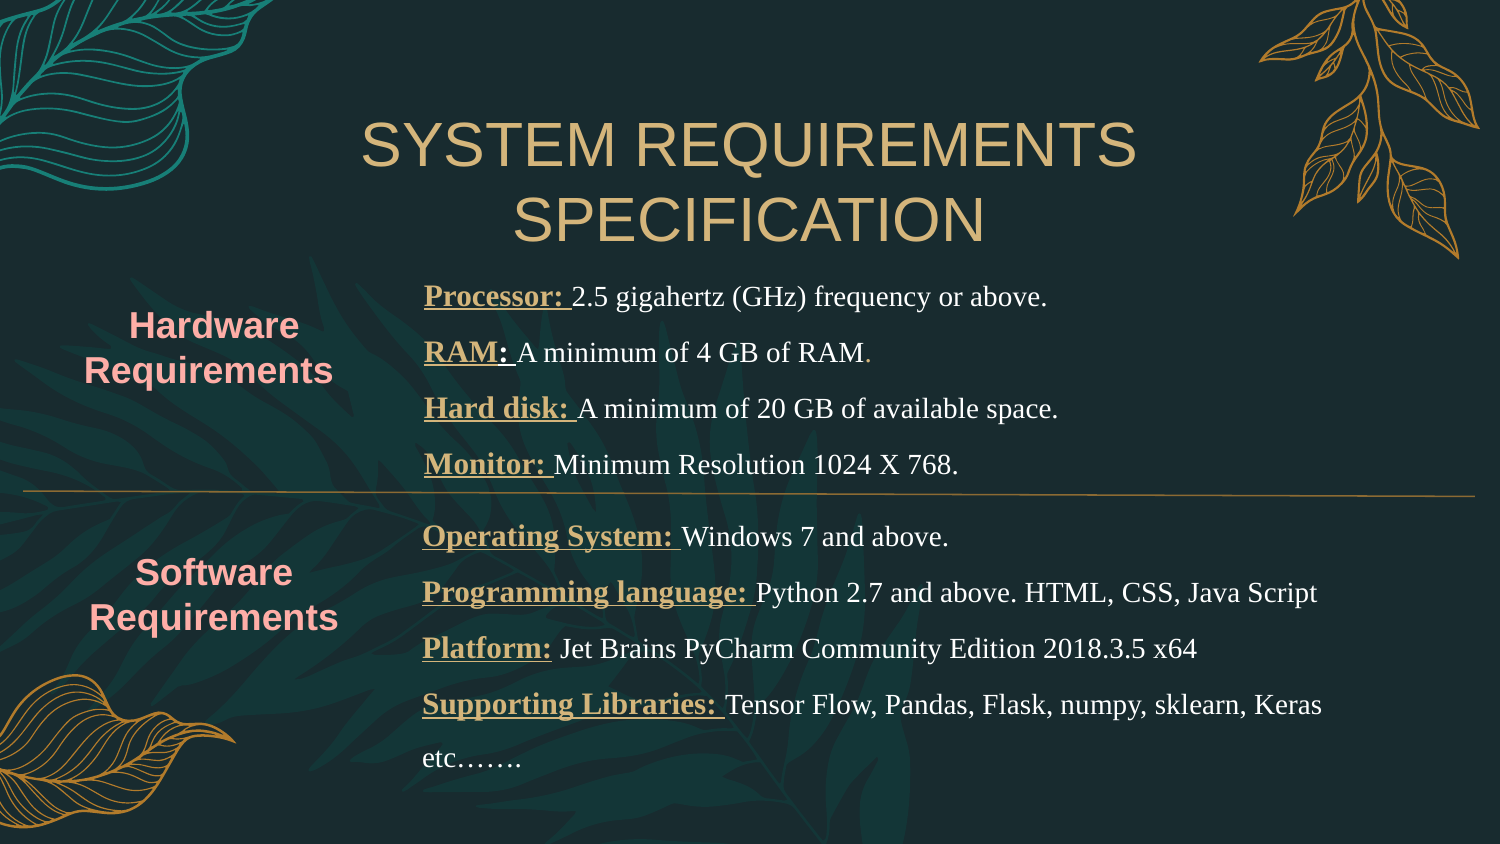

SYSTEM REQUIREMENTS SPECIFICATION
Processor: 2.5 gigahertz (GHz) frequency or above.
RAM: A minimum of 4 GB of RAM.
Hard disk: A minimum of 20 GB of available space.
Monitor: Minimum Resolution 1024 X 768.
# Hardware Requirements
Operating System: Windows 7 and above.
Programming language: Python 2.7 and above. HTML, CSS, Java Script Platform: Jet Brains PyCharm Community Edition 2018.3.5 x64
Supporting Libraries: Tensor Flow, Pandas, Flask, numpy, sklearn, Keras etc…….
Software Requirements